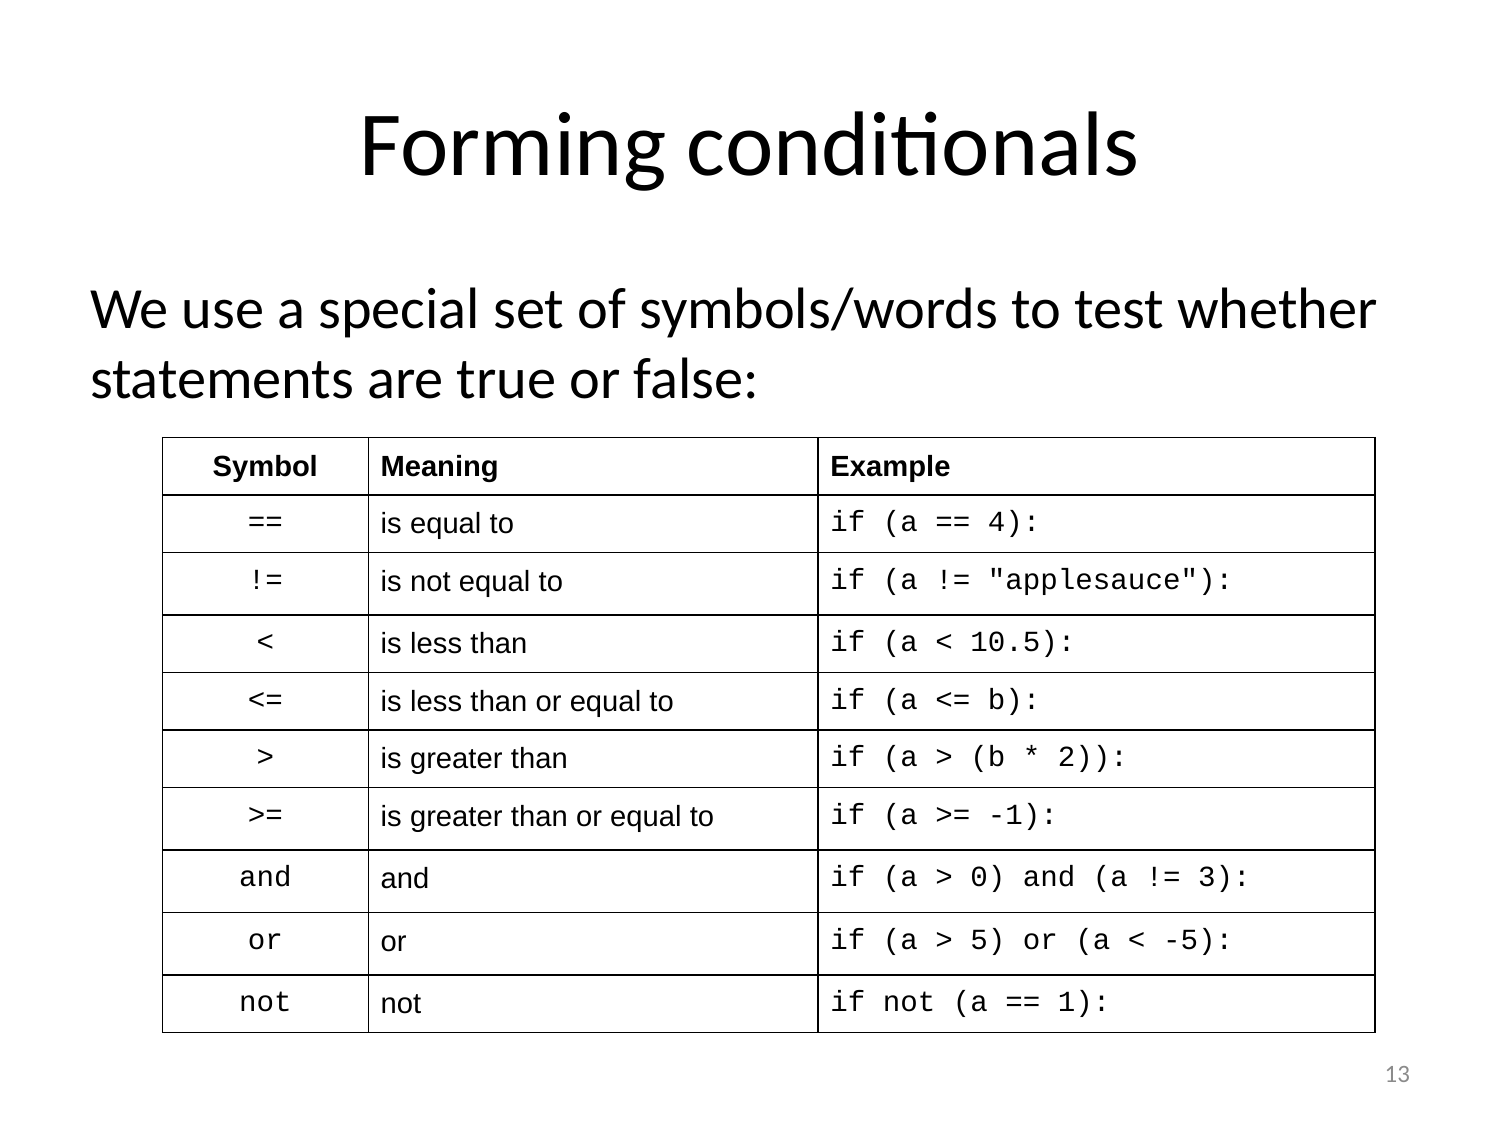

# Forming conditionals
We use a special set of symbols/words to test whether statements are true or false:

| Symbol | Meaning | Example |
| --- | --- | --- |
| == | is equal to | if (a == 4): |
| != | is not equal to | if (a != "applesauce"): |
| < | is less than | if (a < 10.5): |
| <= | is less than or equal to | if (a <= b): |
| > | is greater than | if (a > (b \* 2)): |
| >= | is greater than or equal to | if (a >= -1): |
| and | and | if (a > 0) and (a != 3): |
| or | or | if (a > 5) or (a < -5): |
| not | not | if not (a == 1): |
13